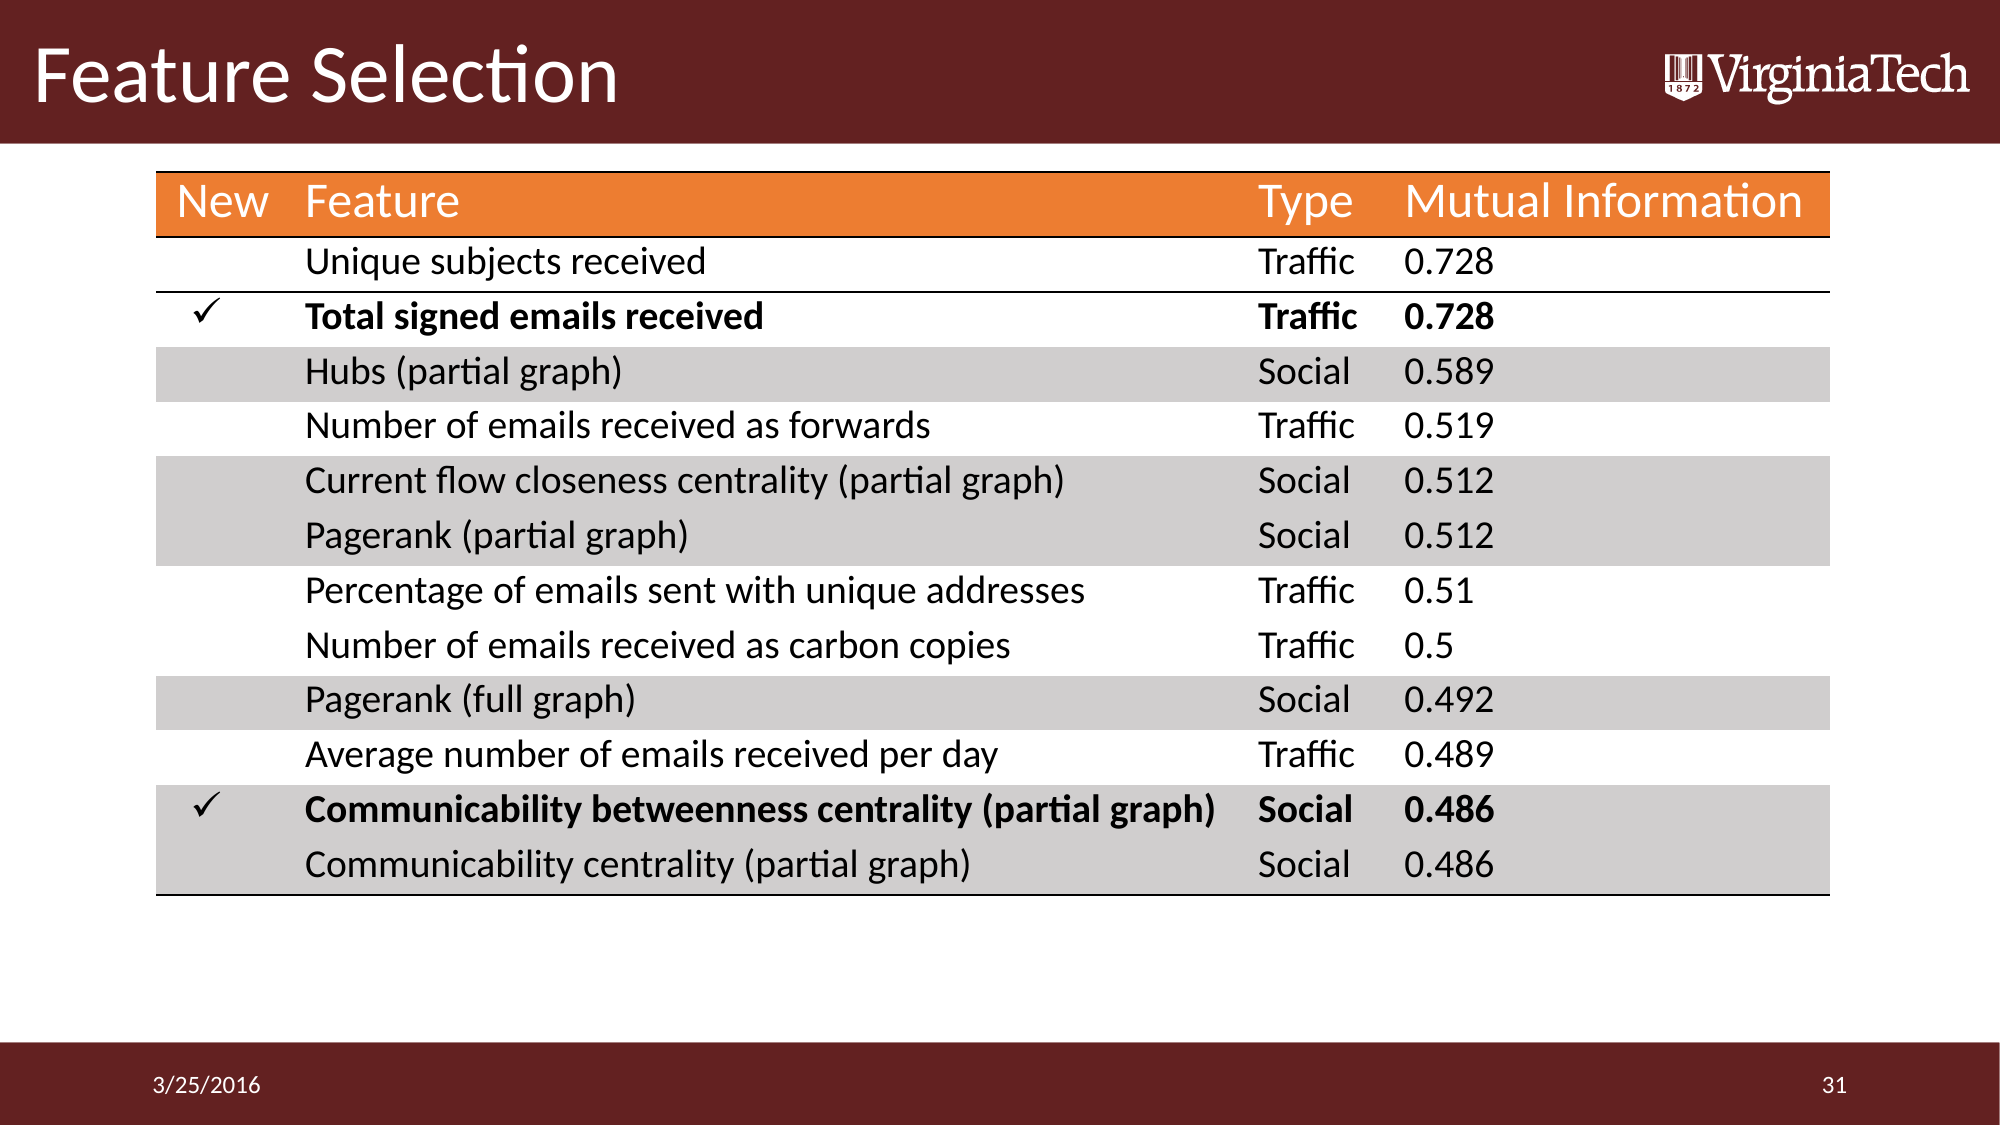

# Feature Selection
| New | Feature | Type | Mutual Information |
| --- | --- | --- | --- |
|  | Unique subjects received | Traffic | 0.728 |
|  | Total signed emails received | Traffic | 0.728 |
|  | Hubs (partial graph) | Social | 0.589 |
|  | Number of emails received as forwards | Traffic | 0.519 |
|  | Current flow closeness centrality (partial graph) | Social | 0.512 |
|  | Pagerank (partial graph) | Social | 0.512 |
|  | Percentage of emails sent with unique addresses | Traffic | 0.51 |
|  | Number of emails received as carbon copies | Traffic | 0.5 |
|  | Pagerank (full graph) | Social | 0.492 |
|  | Average number of emails received per day | Traffic | 0.489 |
|  | Communicability betweenness centrality (partial graph) | Social | 0.486 |
|  | Communicability centrality (partial graph) | Social | 0.486 |
3/25/2016

31